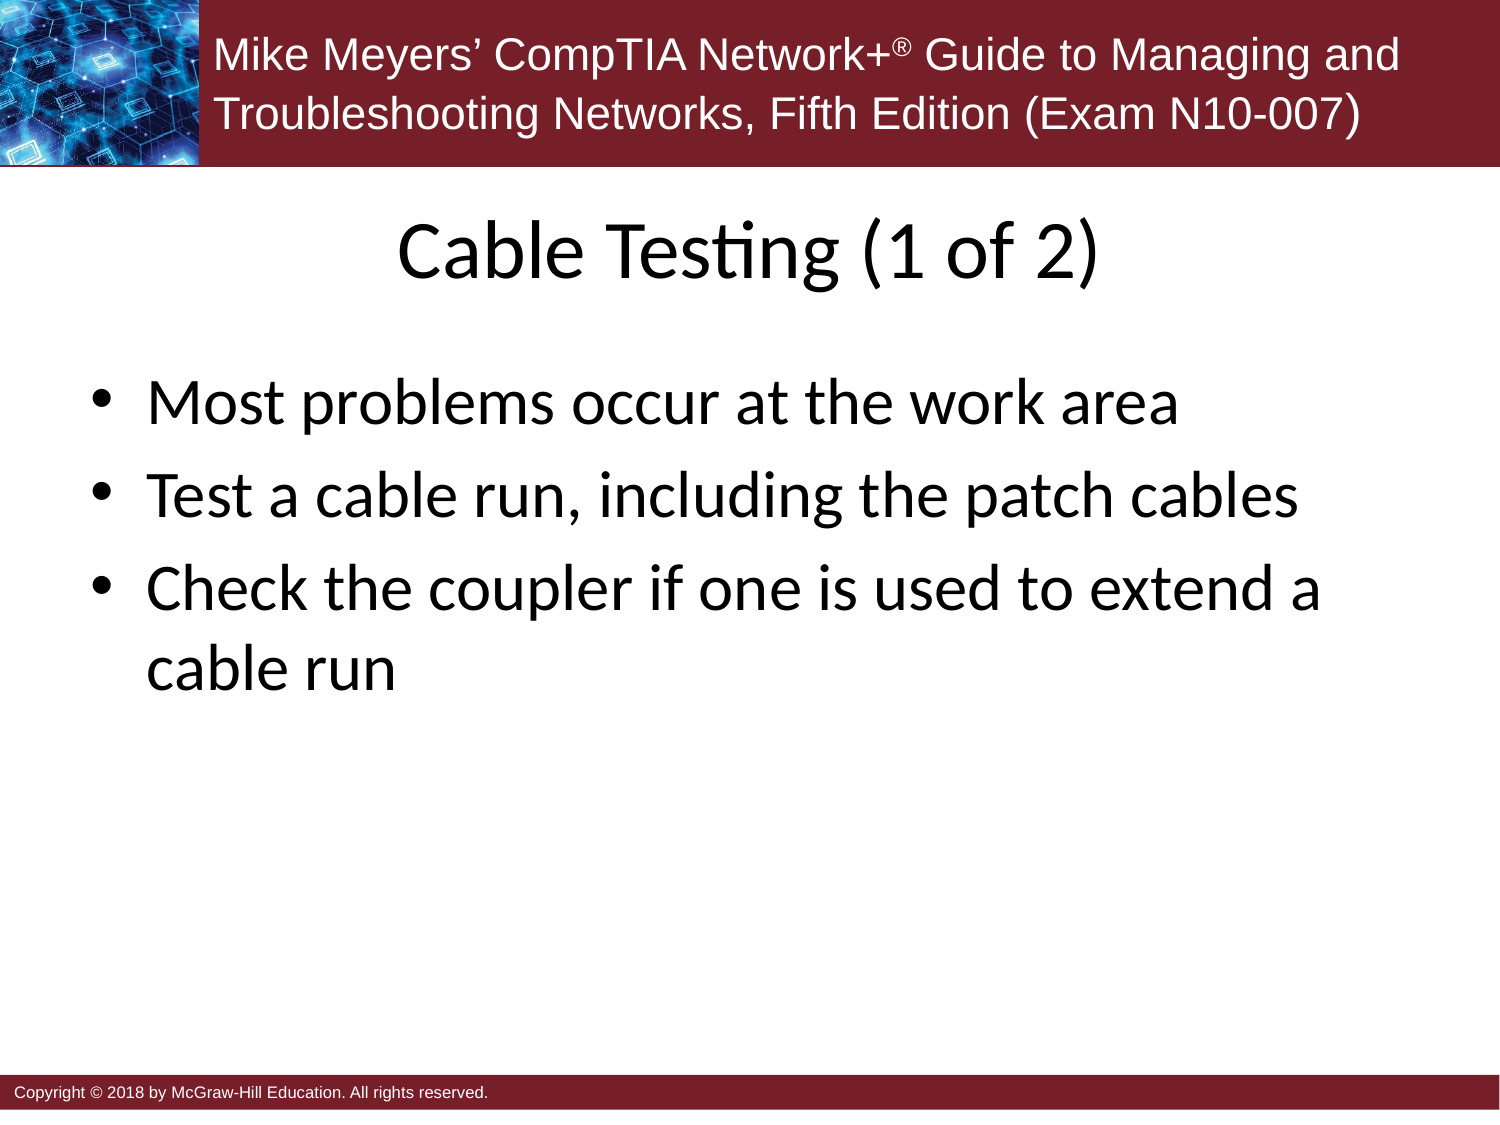

# Cable Testing (1 of 2)
Most problems occur at the work area
Test a cable run, including the patch cables
Check the coupler if one is used to extend a cable run